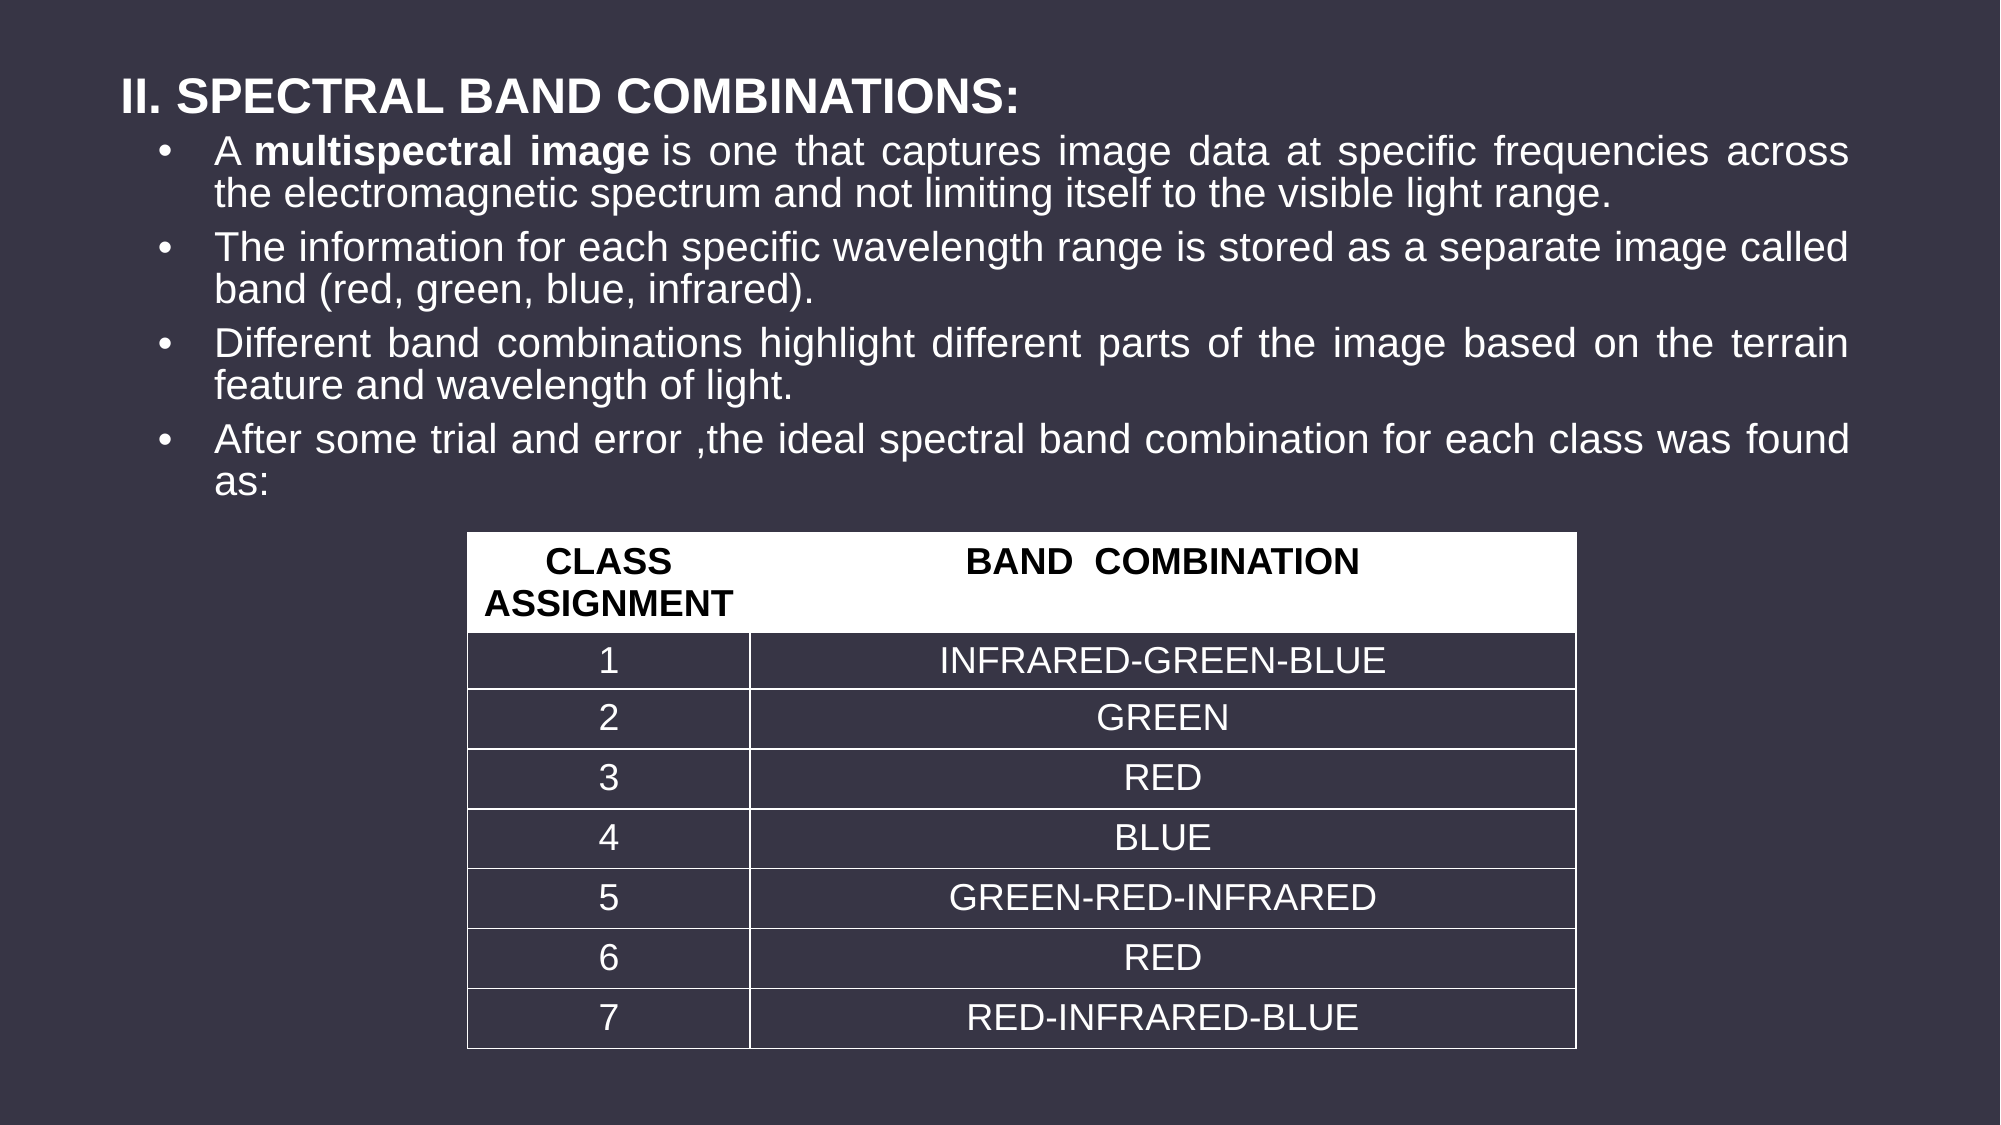

II. SPECTRAL BAND COMBINATIONS:
A multispectral image is one that captures image data at specific frequencies across the electromagnetic spectrum and not limiting itself to the visible light range.
The information for each specific wavelength range is stored as a separate image called band (red, green, blue, infrared).
Different band combinations highlight different parts of the image based on the terrain feature and wavelength of light.
After some trial and error ,the ideal spectral band combination for each class was found as:
| CLASS ASSIGNMENT | BAND COMBINATION |
| --- | --- |
| 1 | INFRARED-GREEN-BLUE |
| 2 | GREEN |
| 3 | RED |
| 4 | BLUE |
| 5 | GREEN-RED-INFRARED |
| 6 | RED |
| 7 | RED-INFRARED-BLUE |